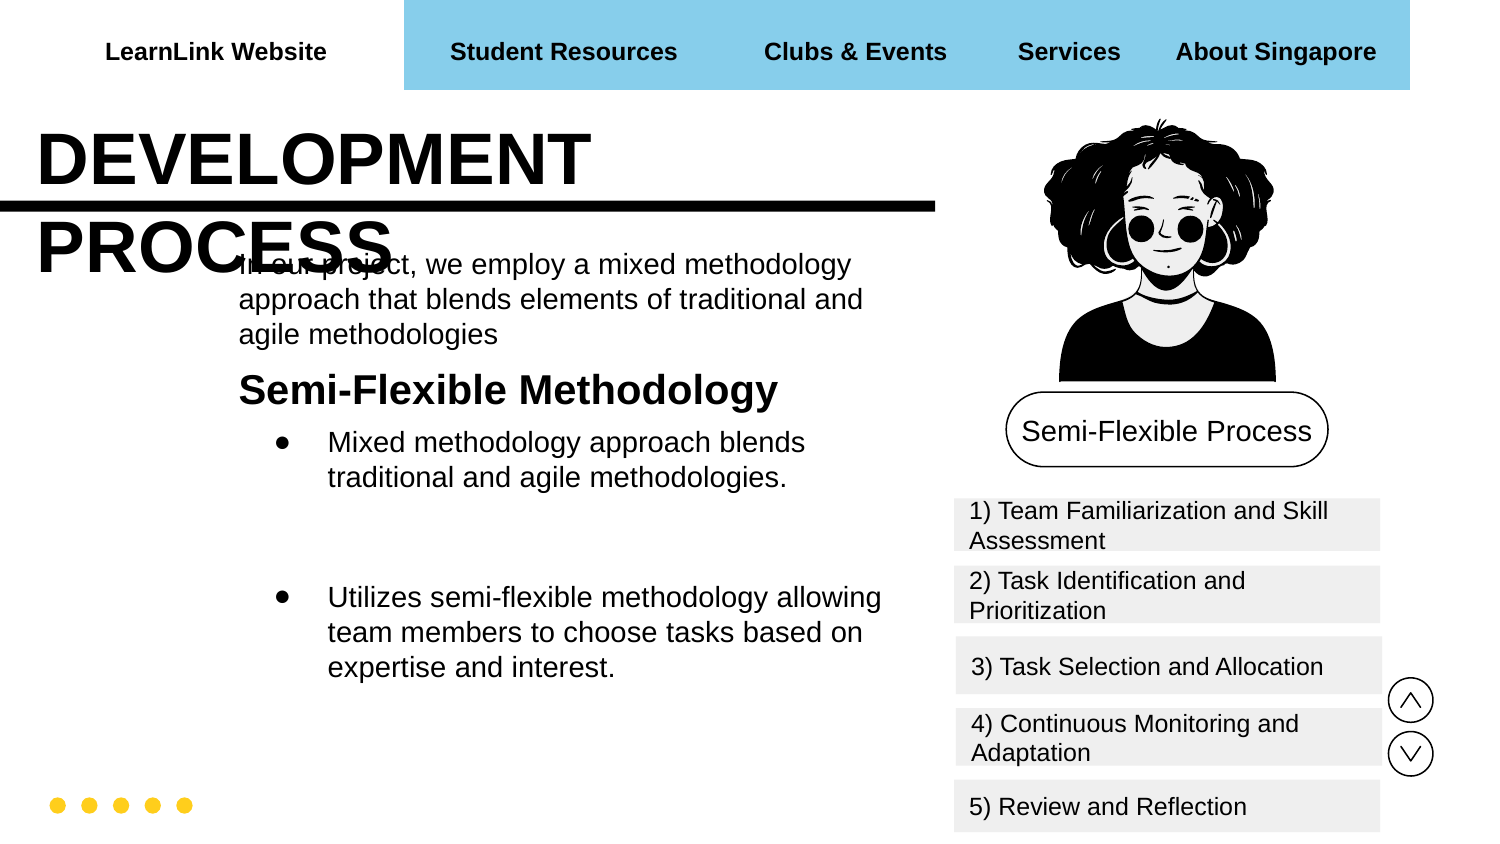

LearnLink Website
Student Resources
Clubs & Events
Services
About Singapore
# DEVELOPMENT PROCESS

In our project, we employ a mixed methodology approach that blends elements of traditional and agile methodologies
Semi-Flexible Methodology

Semi-Flexible Process
Mixed methodology approach blends traditional and agile methodologies.

Utilizes semi-flexible methodology allowing team members to choose tasks based on expertise and interest.

1) Team Familiarization and Skill Assessment
2) Task Identification and Prioritization
3) Task Selection and Allocation

4) Continuous Monitoring and Adaptation

5) Review and Reflection